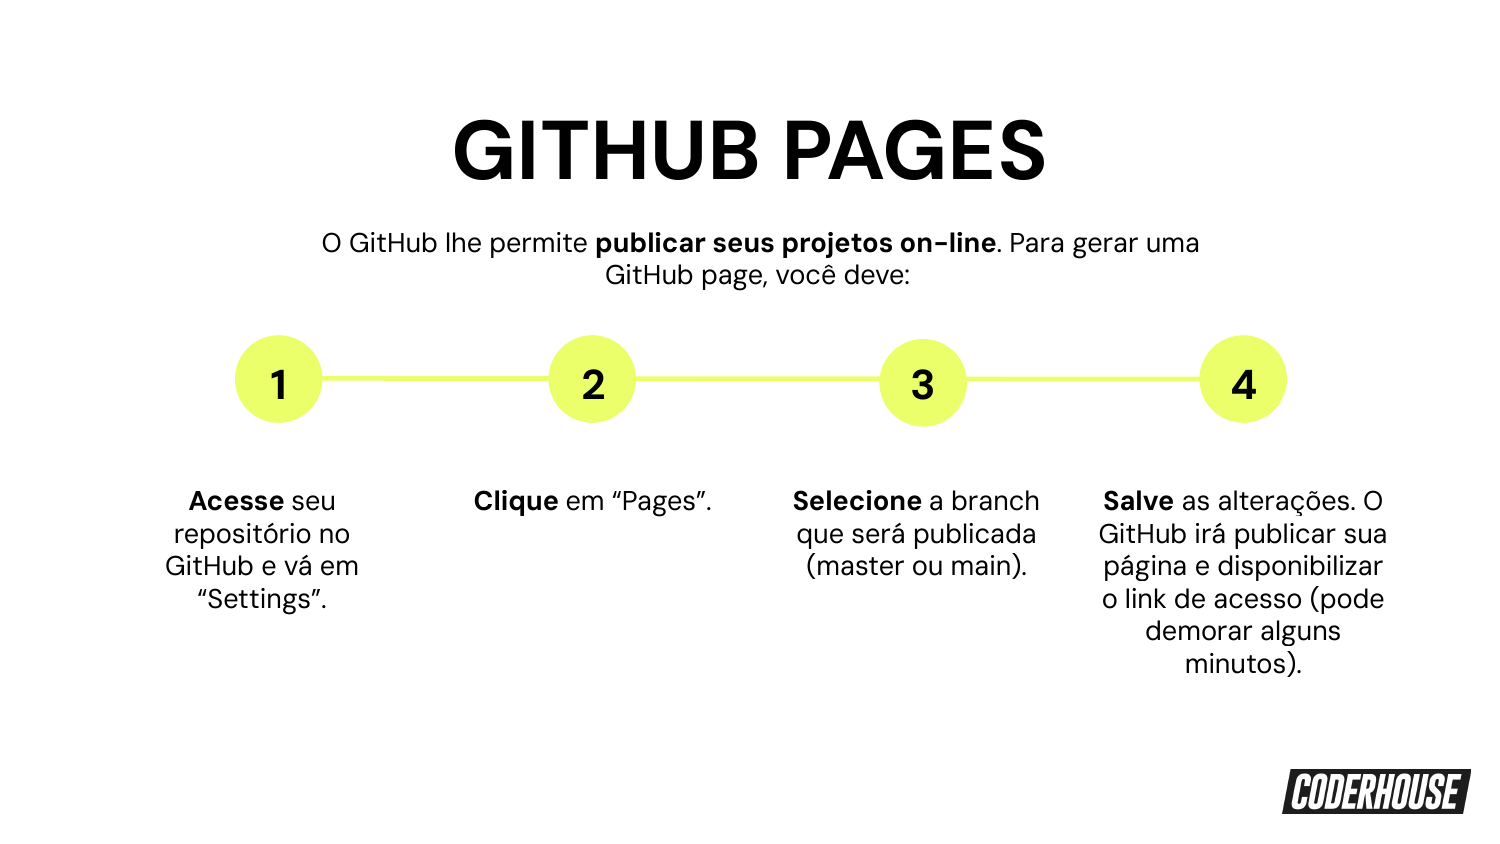

GITHUB PAGES
O GitHub lhe permite publicar seus projetos on-line. Para gerar uma
GitHub page, você deve:

1
2
3
4
Acesse seu repositório no GitHub e vá em “Settings”.

Clique em “Pages”.

Selecione a branch que será publicada (master ou main).

Salve as alterações. O GitHub irá publicar sua página e disponibilizar o link de acesso (pode demorar alguns minutos).